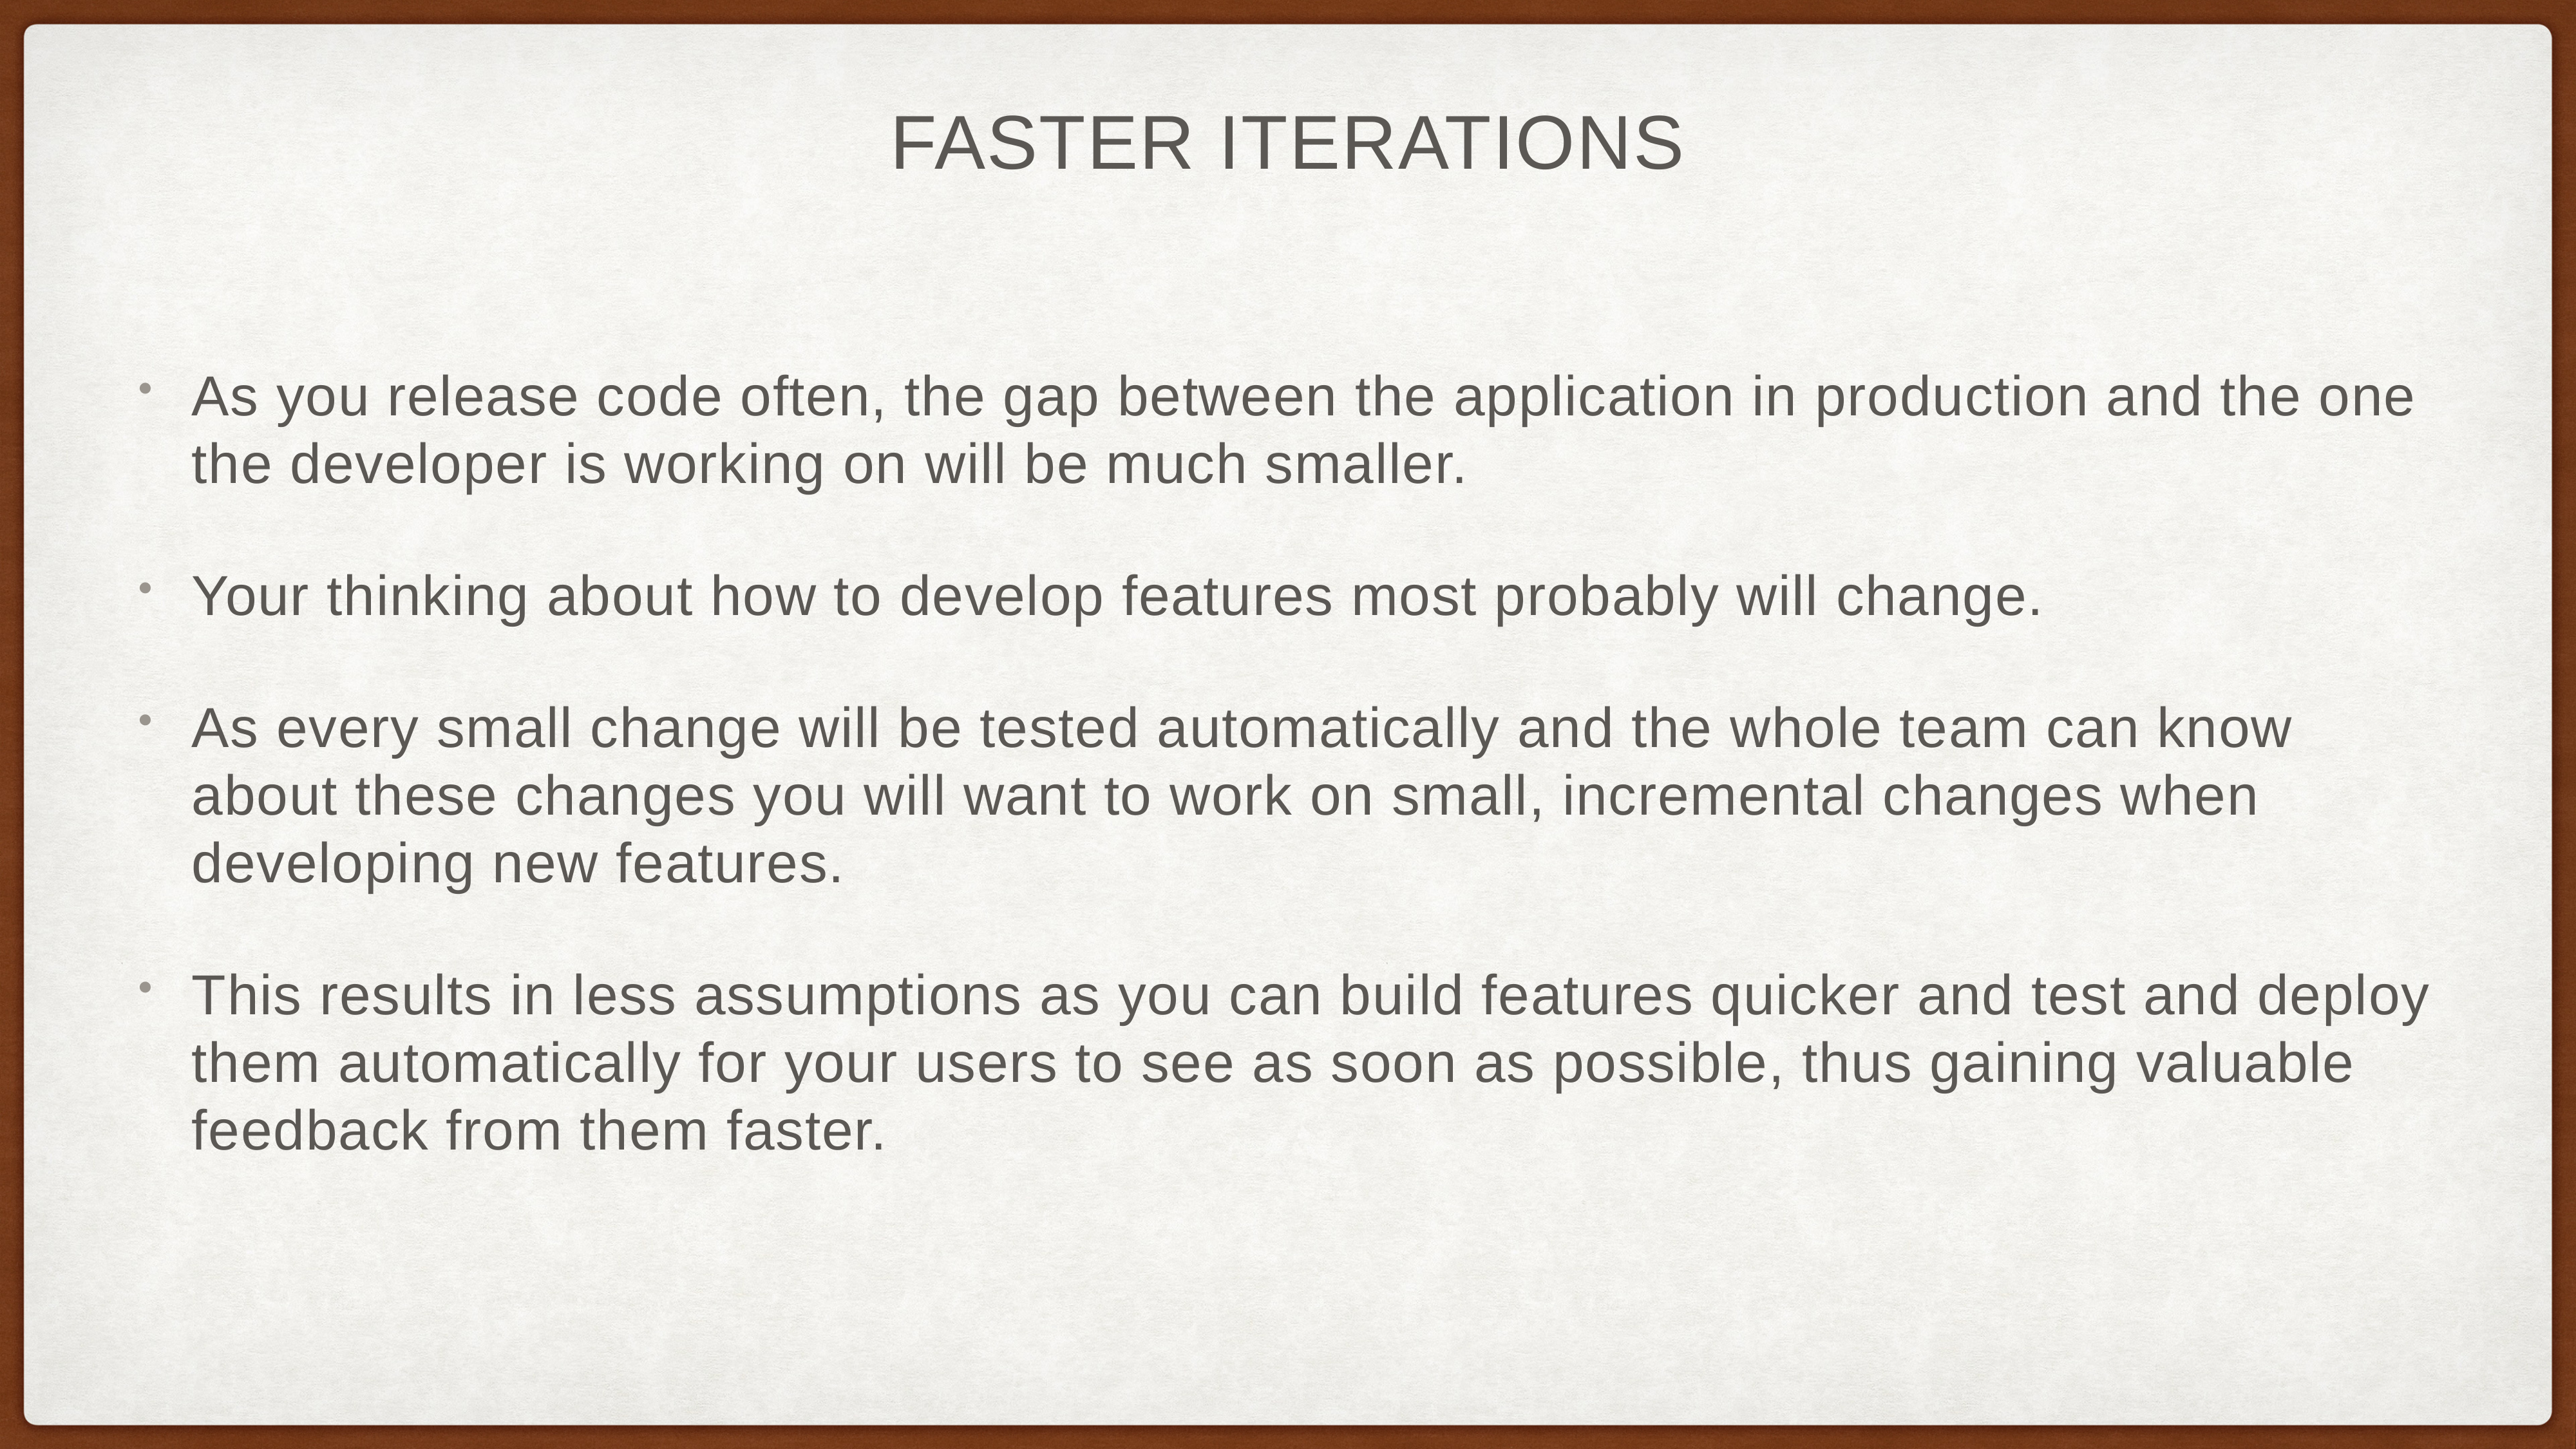

# Faster iterations
As you release code often, the gap between the application in production and the one the developer is working on will be much smaller.
Your thinking about how to develop features most probably will change.
As every small change will be tested automatically and the whole team can know about these changes you will want to work on small, incremental changes when developing new features.
This results in less assumptions as you can build features quicker and test and deploy them automatically for your users to see as soon as possible, thus gaining valuable feedback from them faster.